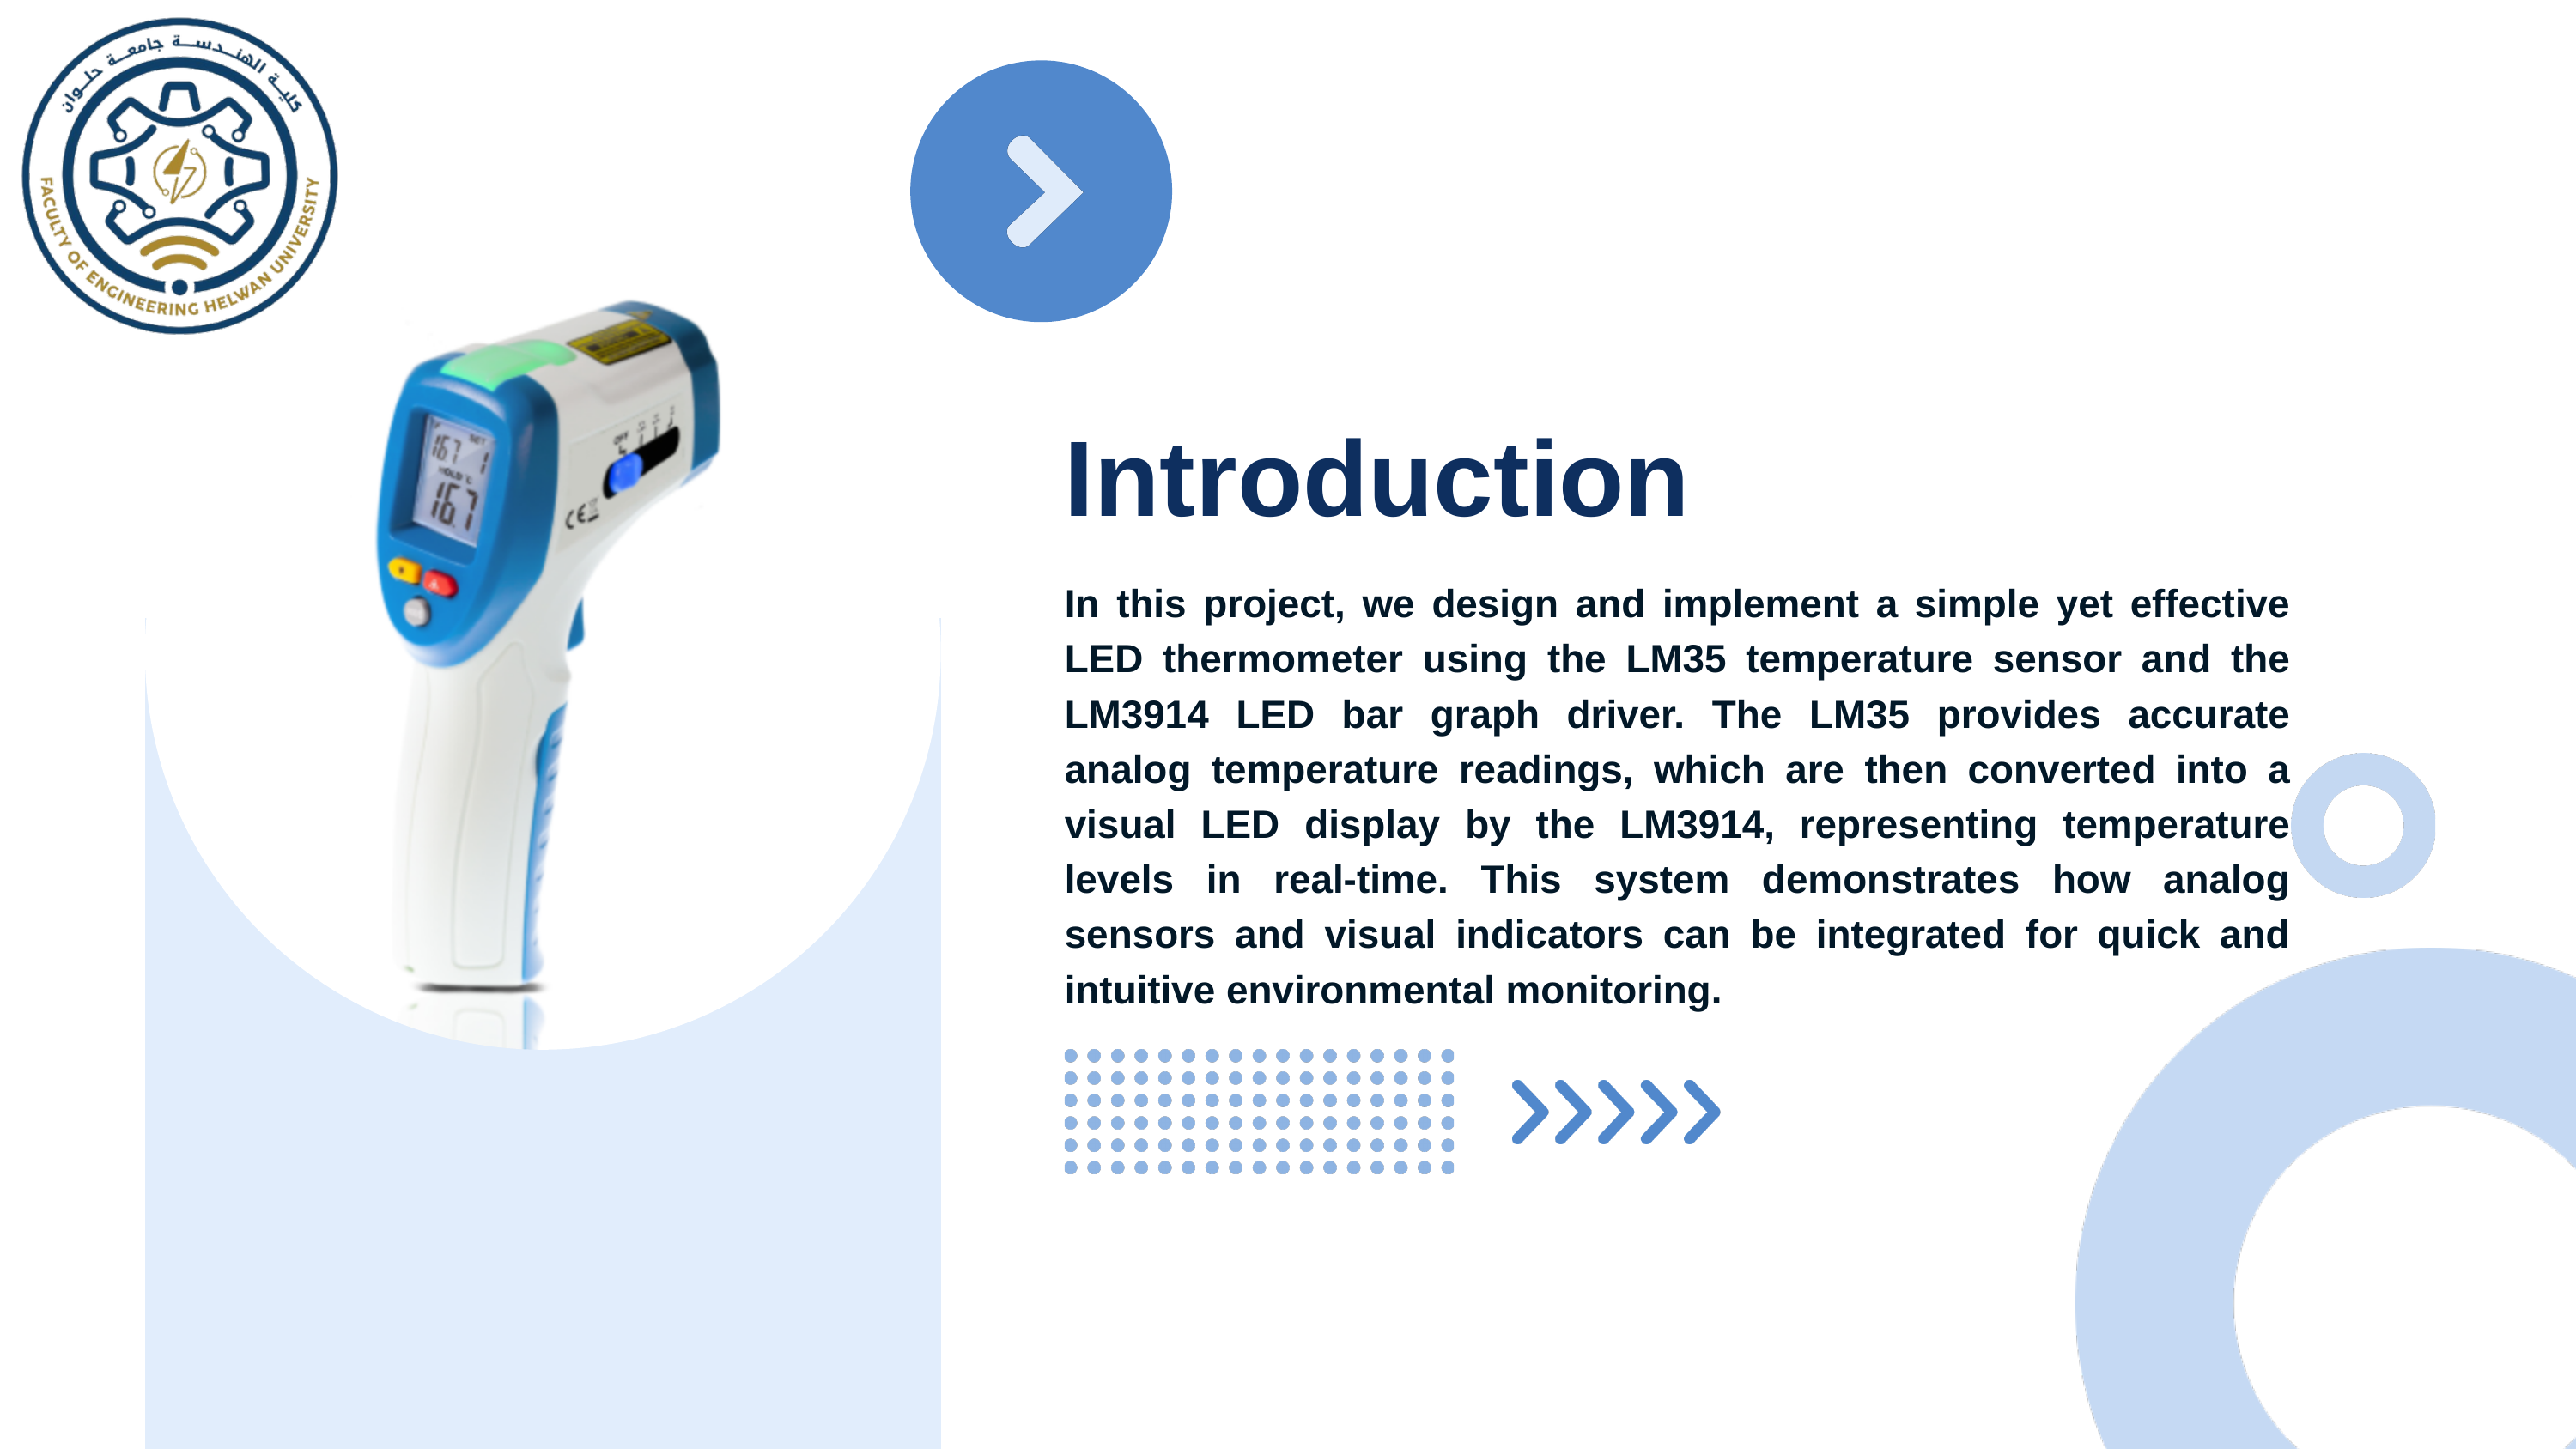

Introduction
In this project, we design and implement a simple yet effective LED thermometer using the LM35 temperature sensor and the LM3914 LED bar graph driver. The LM35 provides accurate analog temperature readings, which are then converted into a visual LED display by the LM3914, representing temperature levels in real-time. This system demonstrates how analog sensors and visual indicators can be integrated for quick and intuitive environmental monitoring.